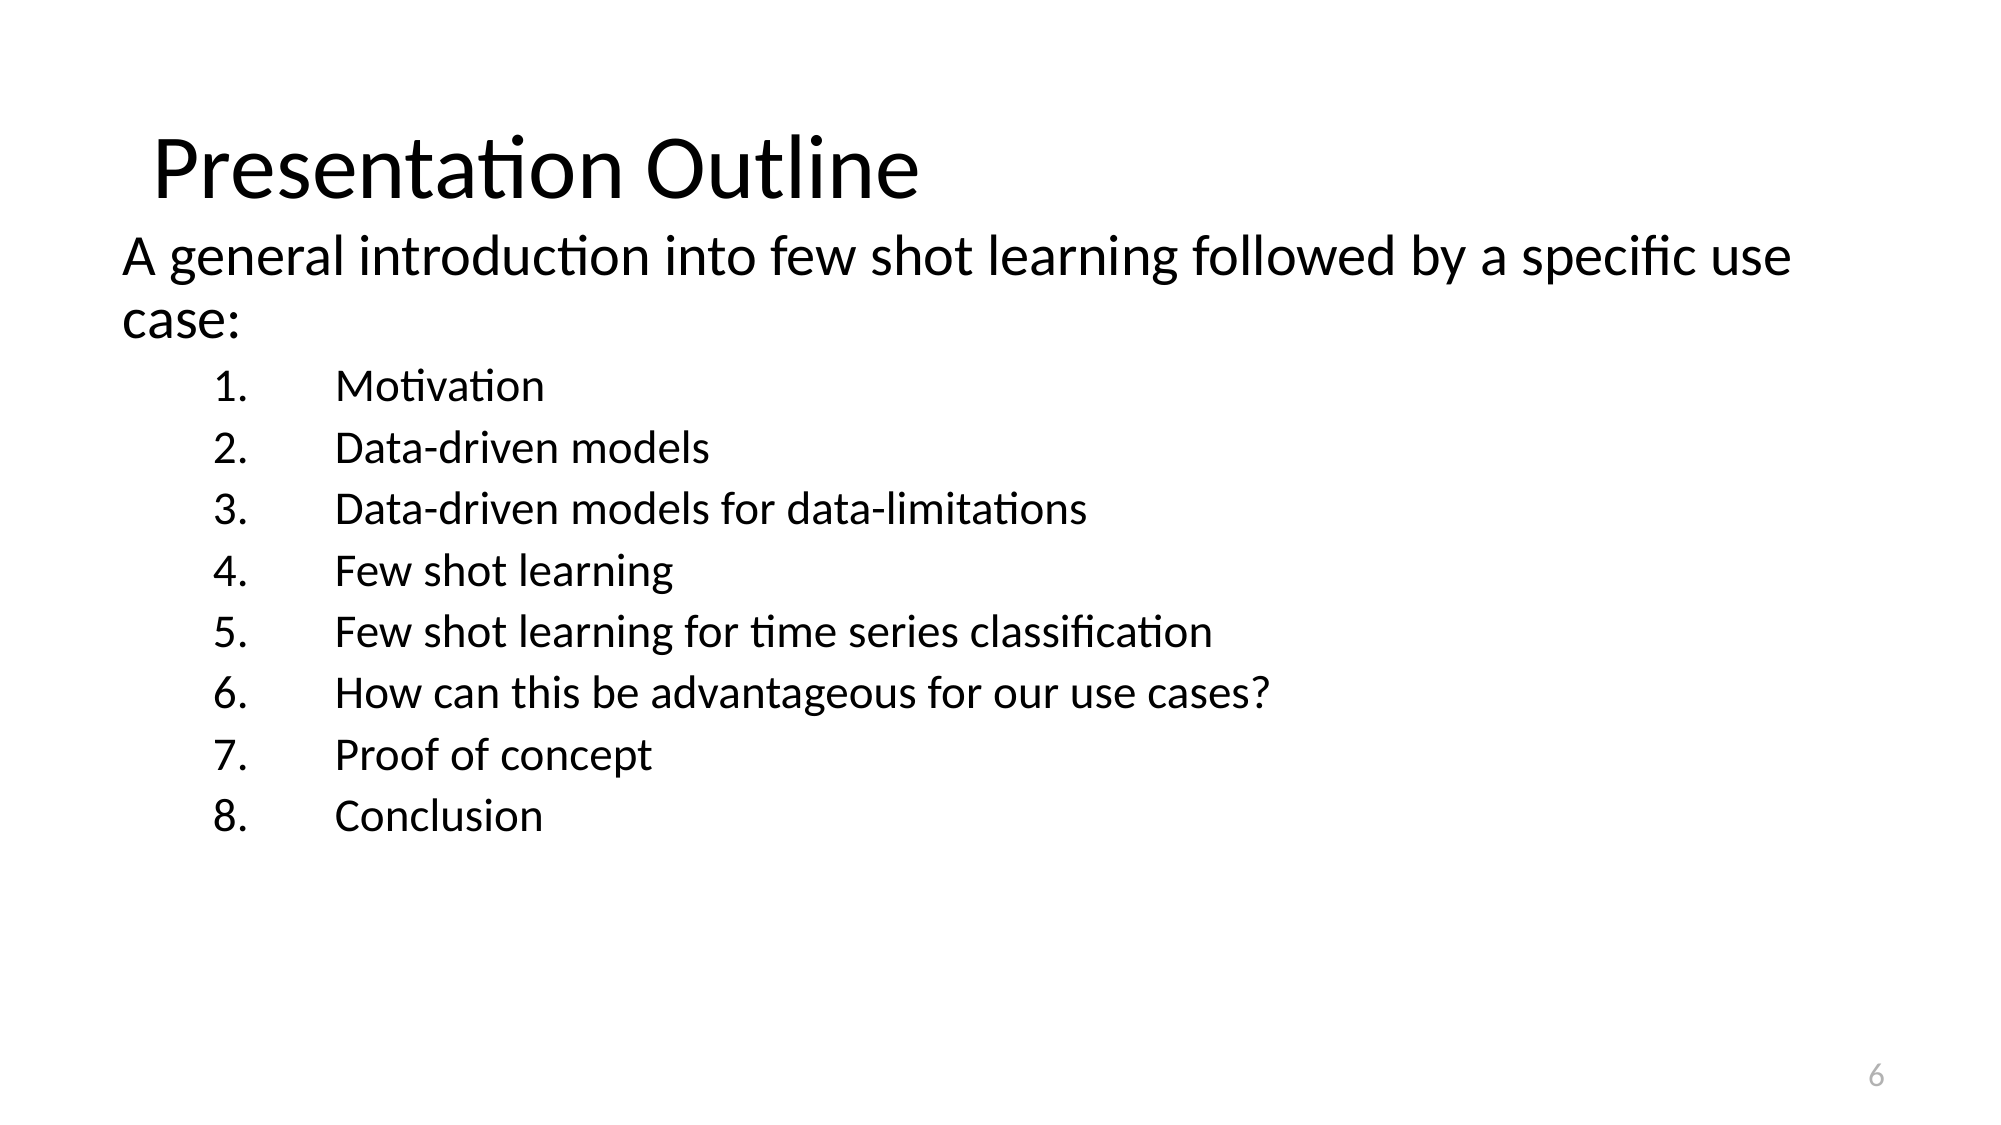

# Presentation Outline
A general introduction into few shot learning followed by a specific use case:
Motivation
Data-driven models
Data-driven models for data-limitations
Few shot learning
Few shot learning for time series classification
How can this be advantageous for our use cases?
Proof of concept
Conclusion

6